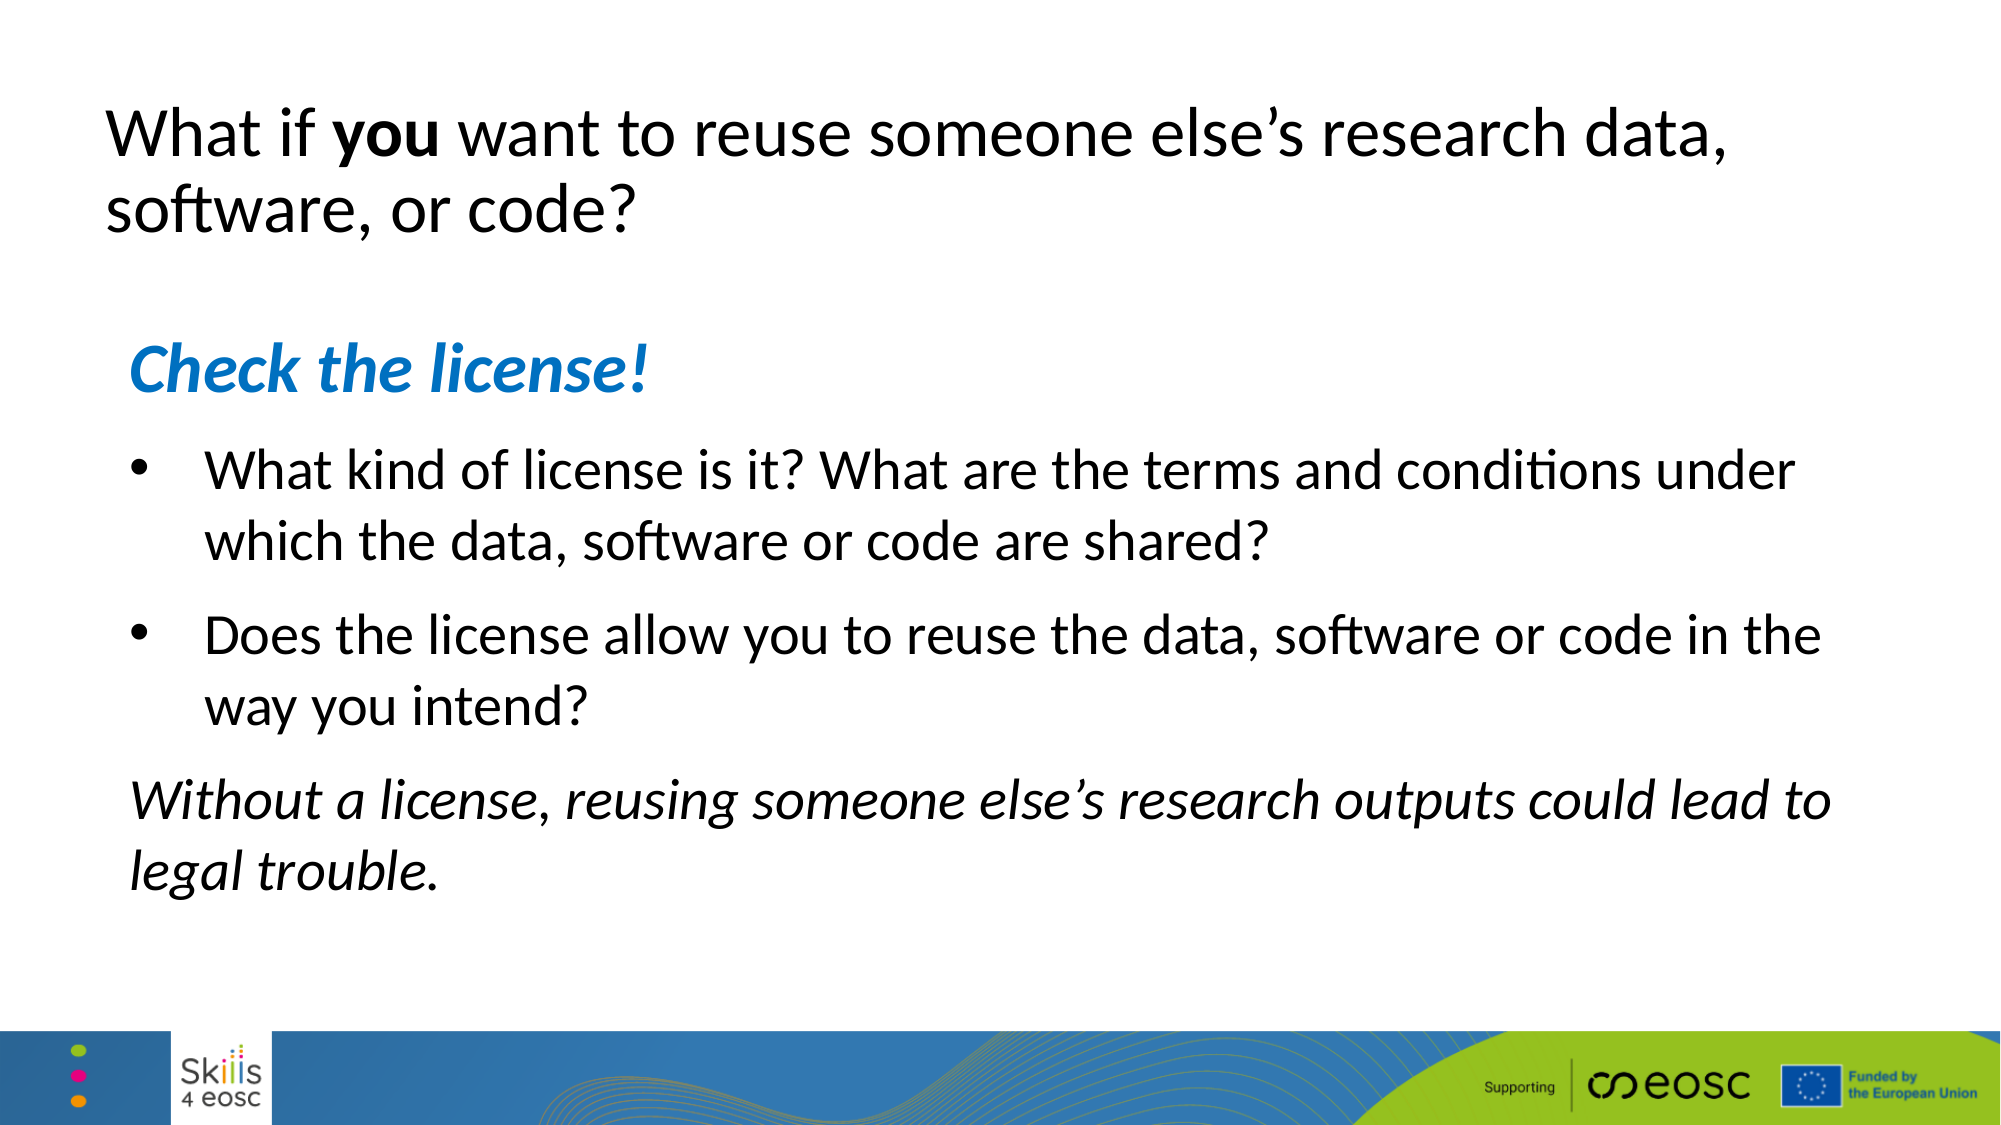

What if you want to reuse someone else’s research data, software, or code?
Check the license!
What kind of license is it? What are the terms and conditions under which the data, software or code are shared?
Does the license allow you to reuse the data, software or code in the way you intend?
Without a license, reusing someone else’s research outputs could lead to legal trouble.